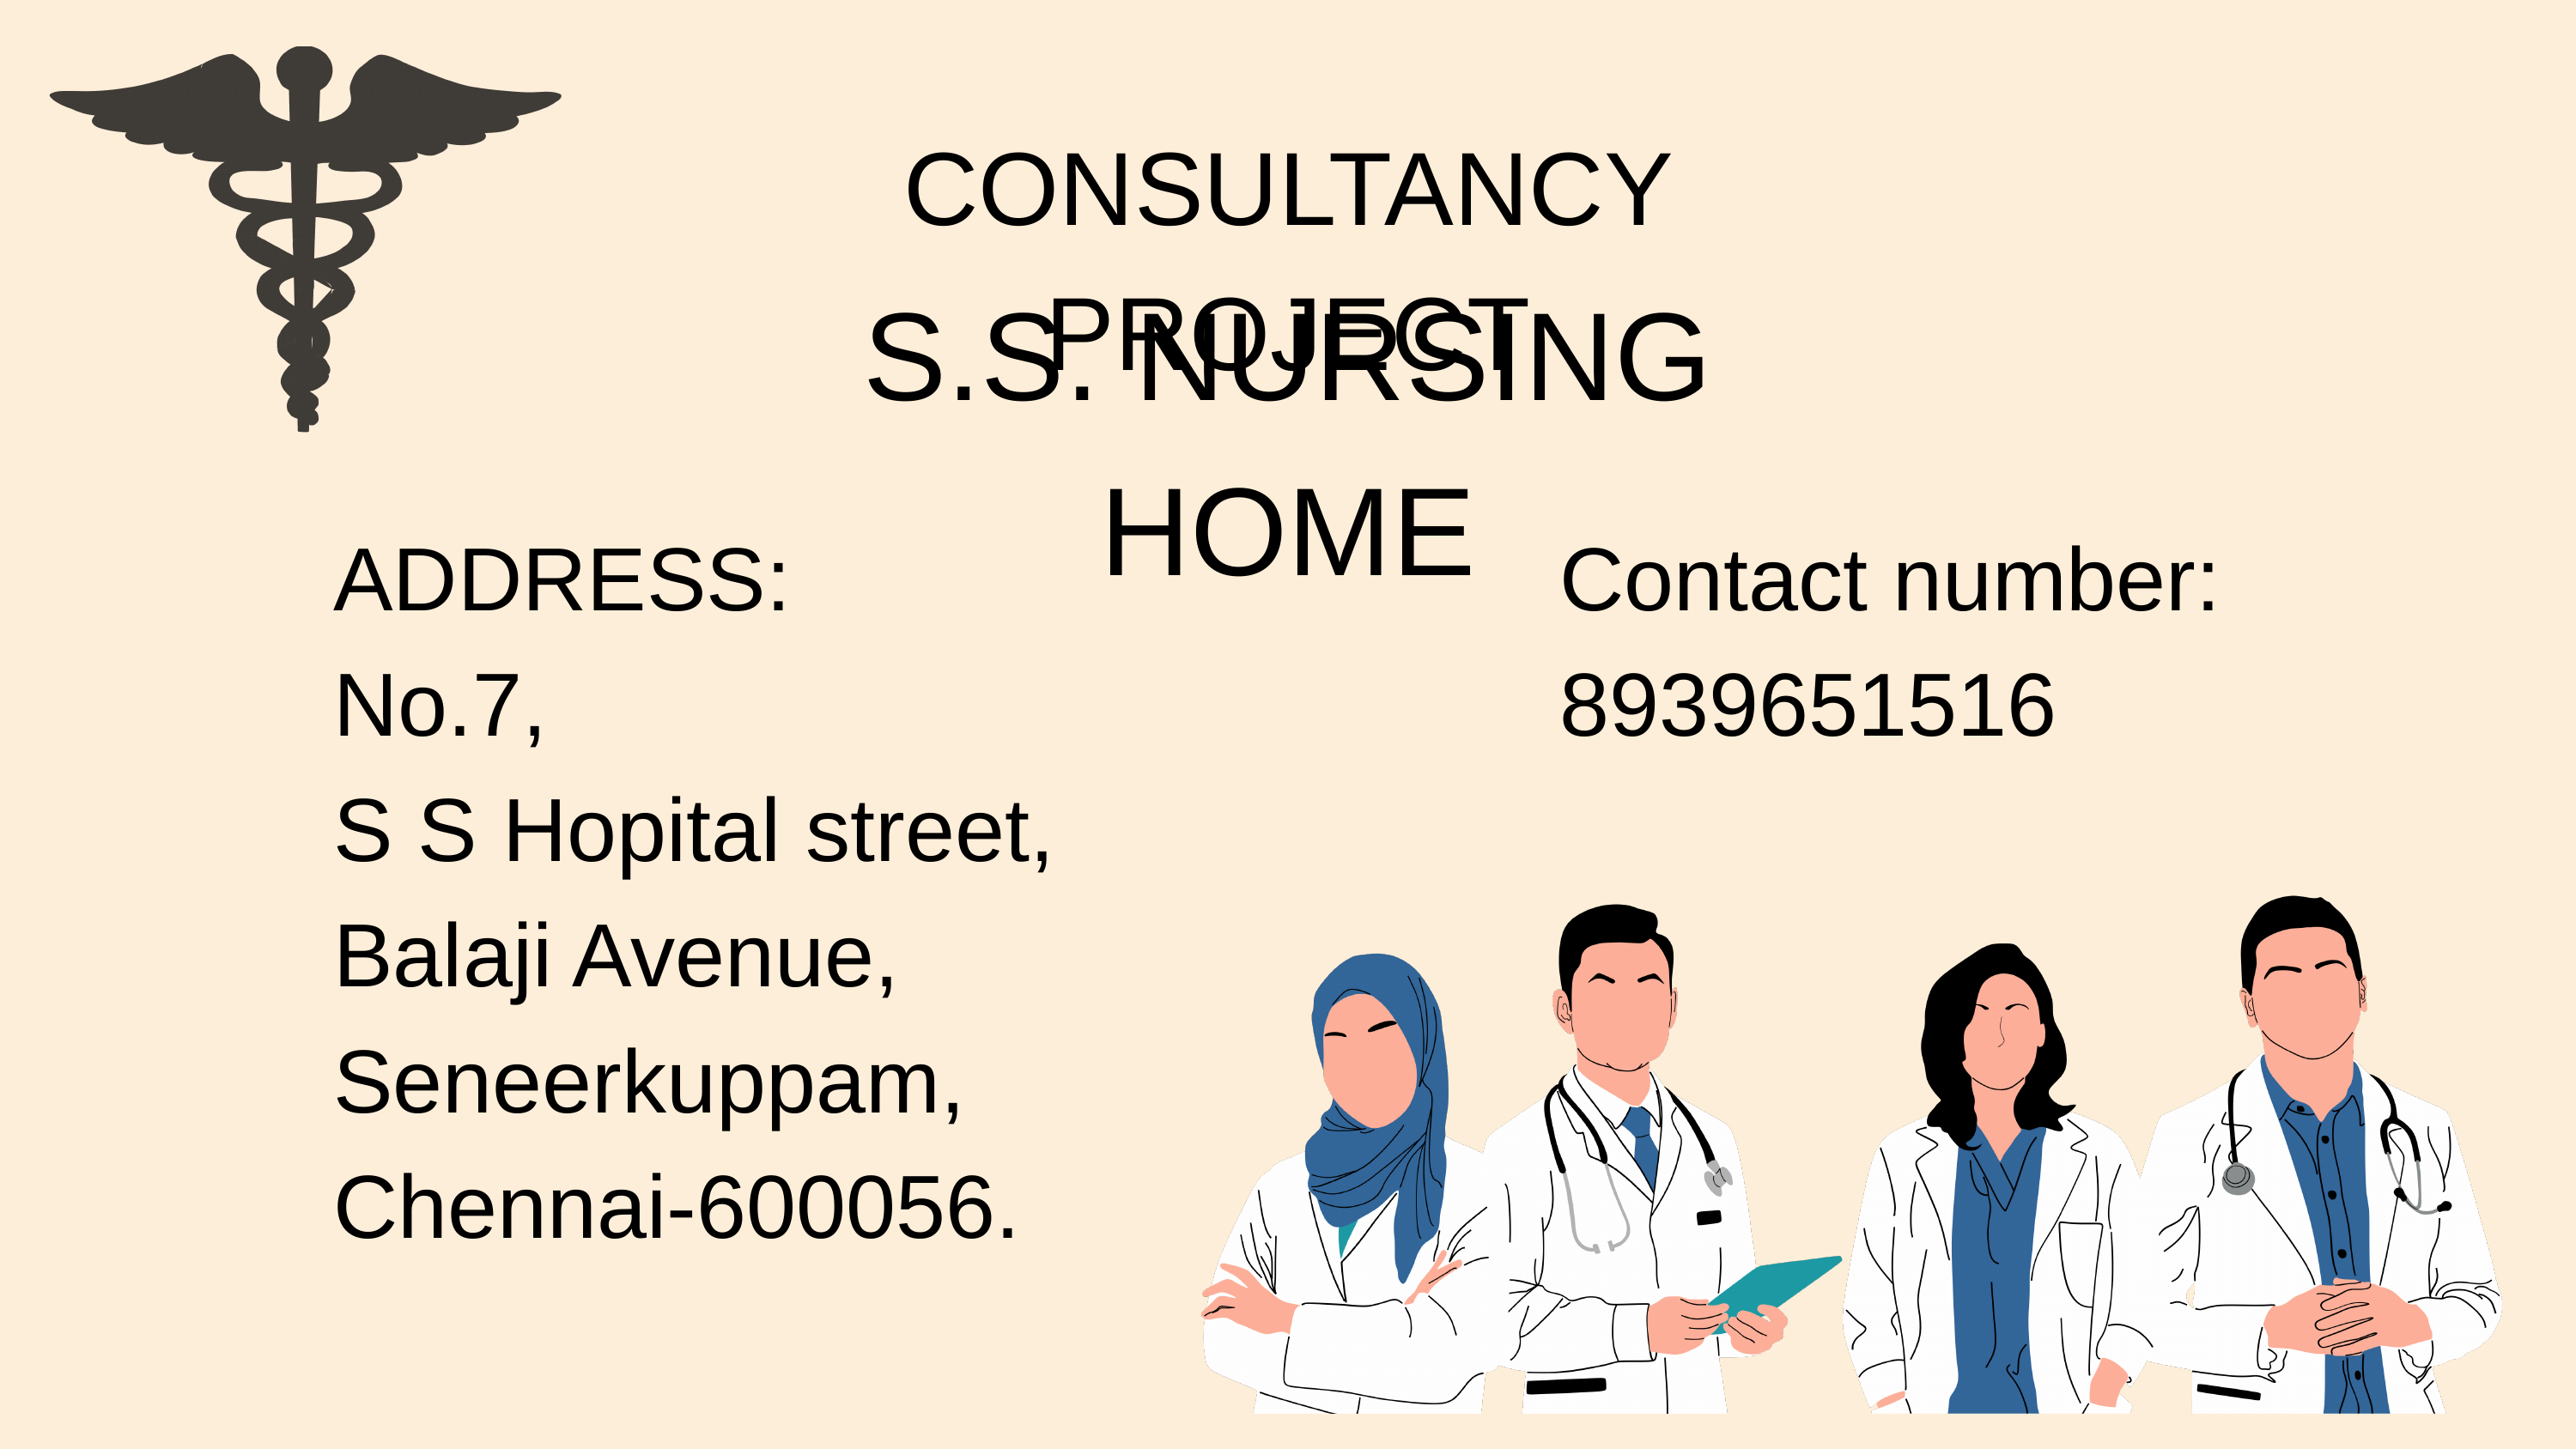

CONSULTANCY PROJECT
S.S. NURSING HOME
ADDRESS:
No.7,
S S Hopital street,
Balaji Avenue,
Seneerkuppam,
Chennai-600056.

Contact number:
8939651516